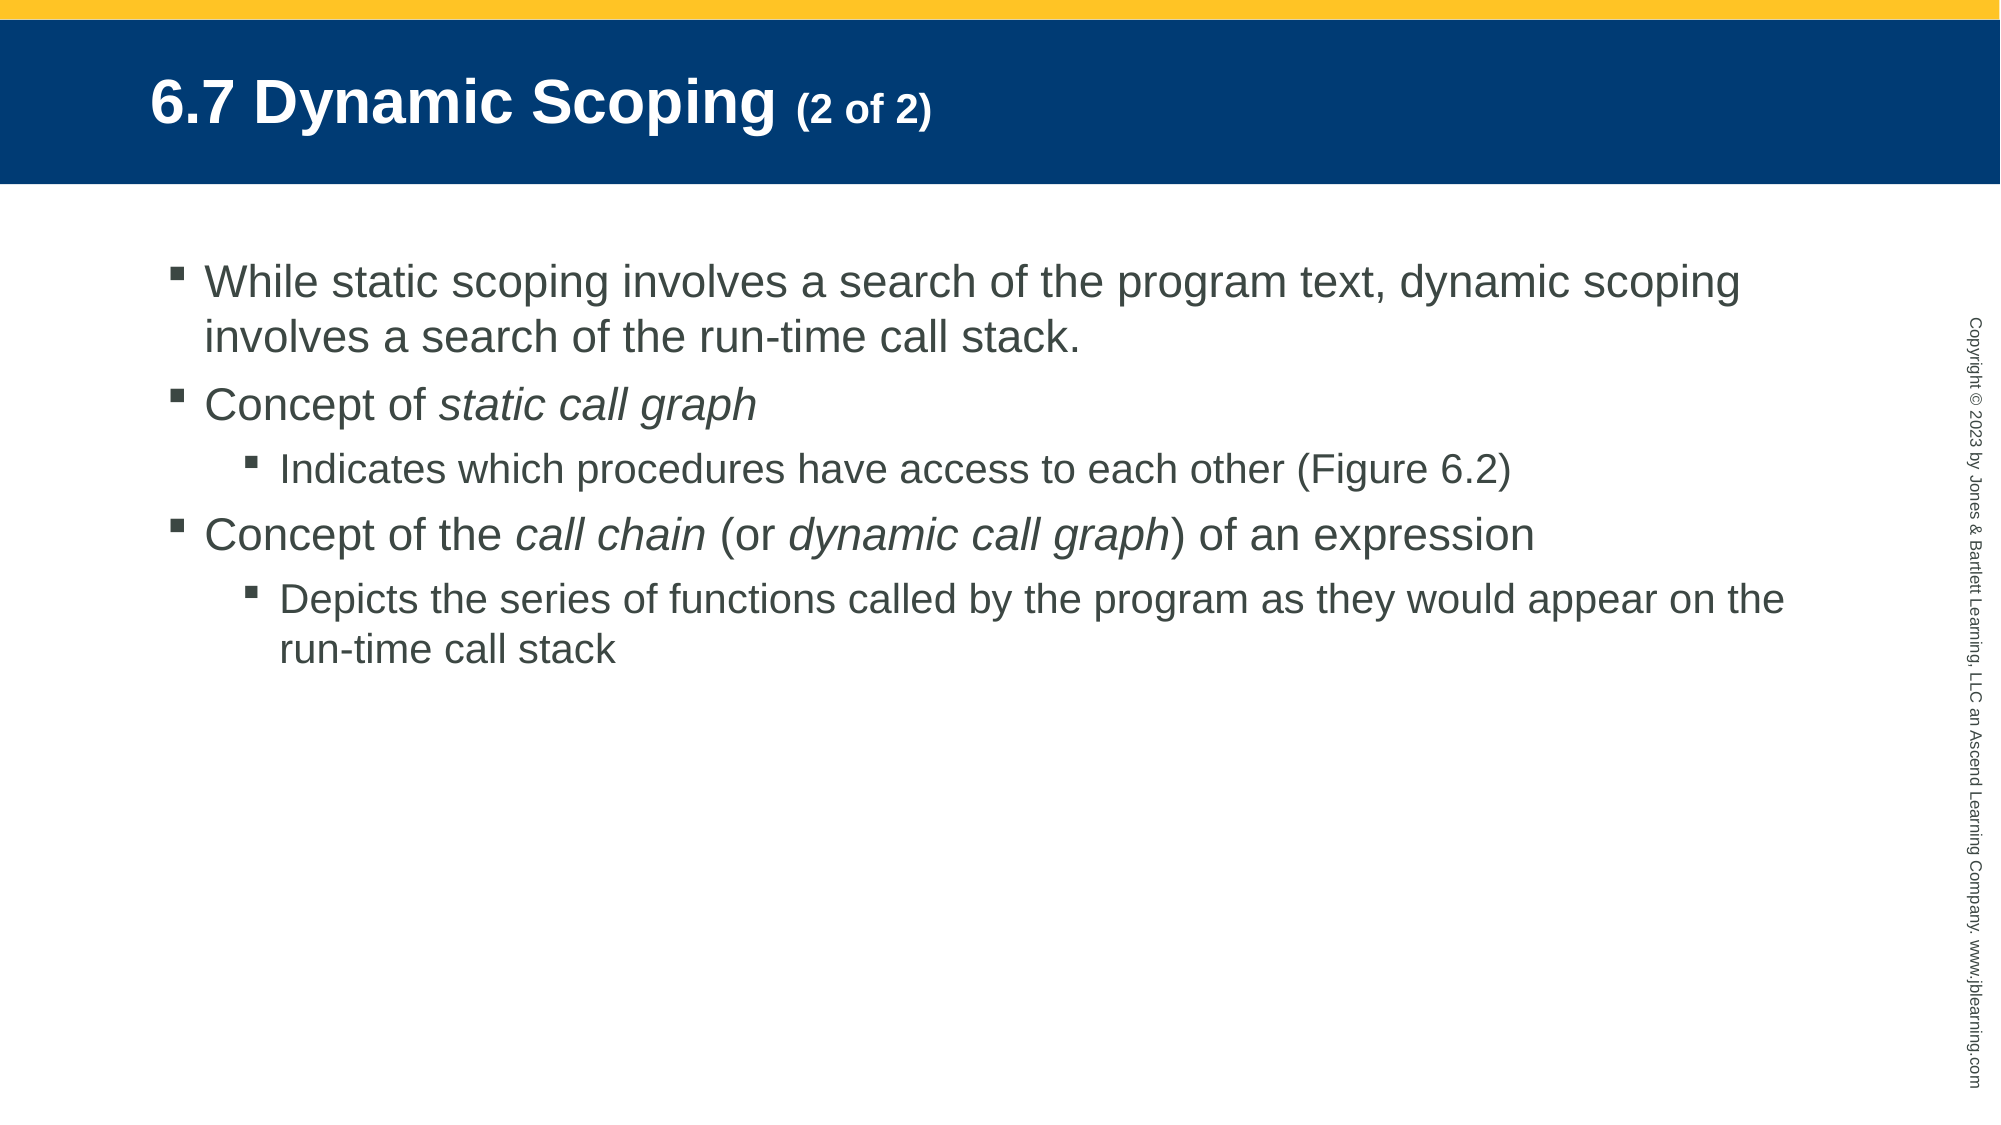

# 6.7 Dynamic Scoping (2 of 2)
While static scoping involves a search of the program text, dynamic scoping involves a search of the run-time call stack.
Concept of static call graph
Indicates which procedures have access to each other (Figure 6.2)
Concept of the call chain (or dynamic call graph) of an expression
Depicts the series of functions called by the program as they would appear on the run-time call stack